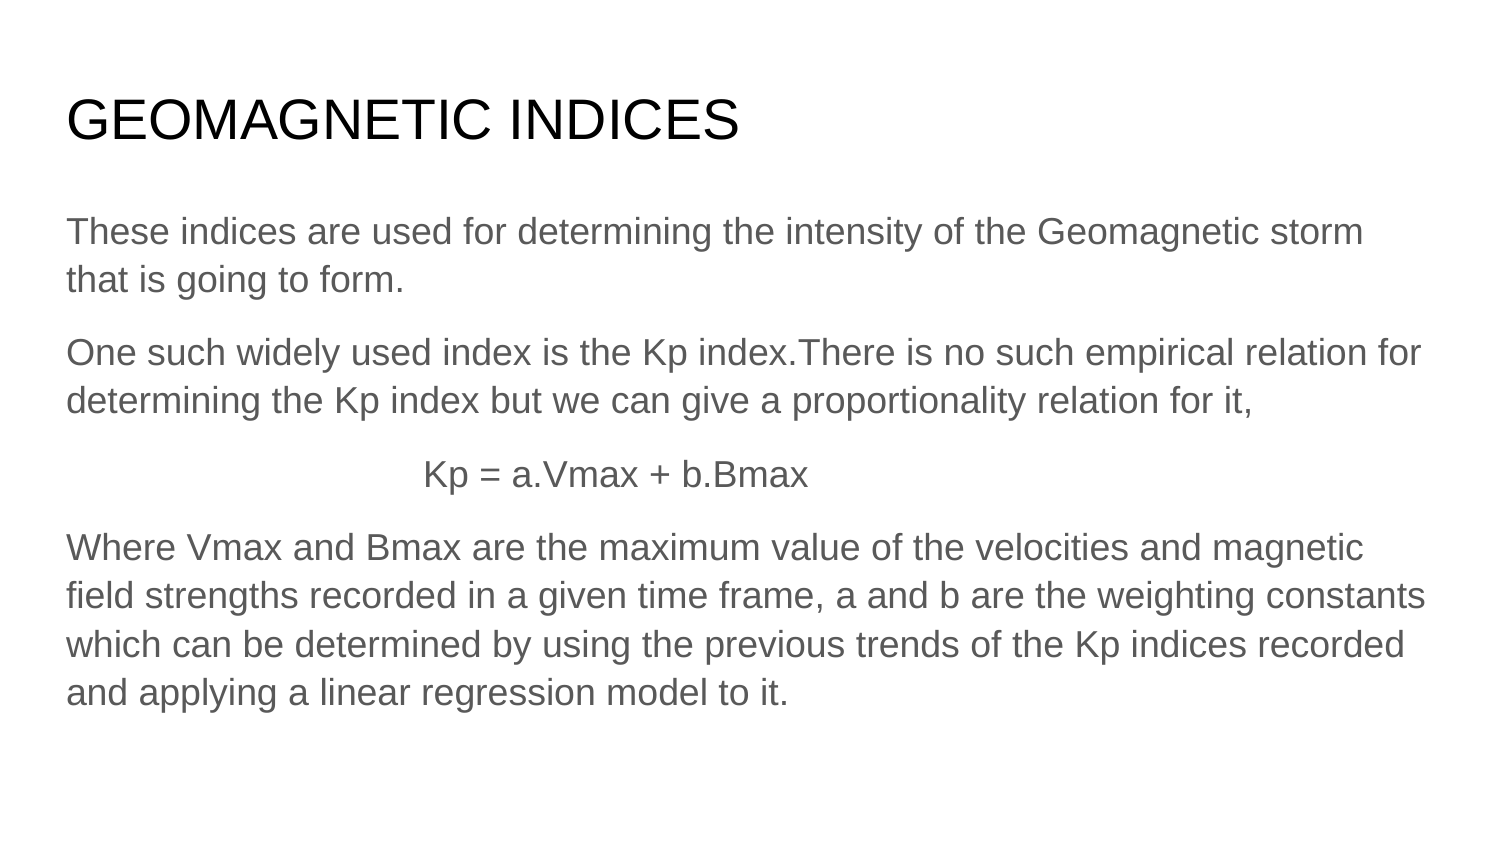

# GEOMAGNETIC INDICES
These indices are used for determining the intensity of the Geomagnetic storm that is going to form.
One such widely used index is the Kp index.There is no such empirical relation for determining the Kp index but we can give a proportionality relation for it,
                                  Kp = a.Vmax + b.Bmax
Where Vmax and Bmax are the maximum value of the velocities and magnetic field strengths recorded in a given time frame, a and b are the weighting constants which can be determined by using the previous trends of the Kp indices recorded and applying a linear regression model to it.